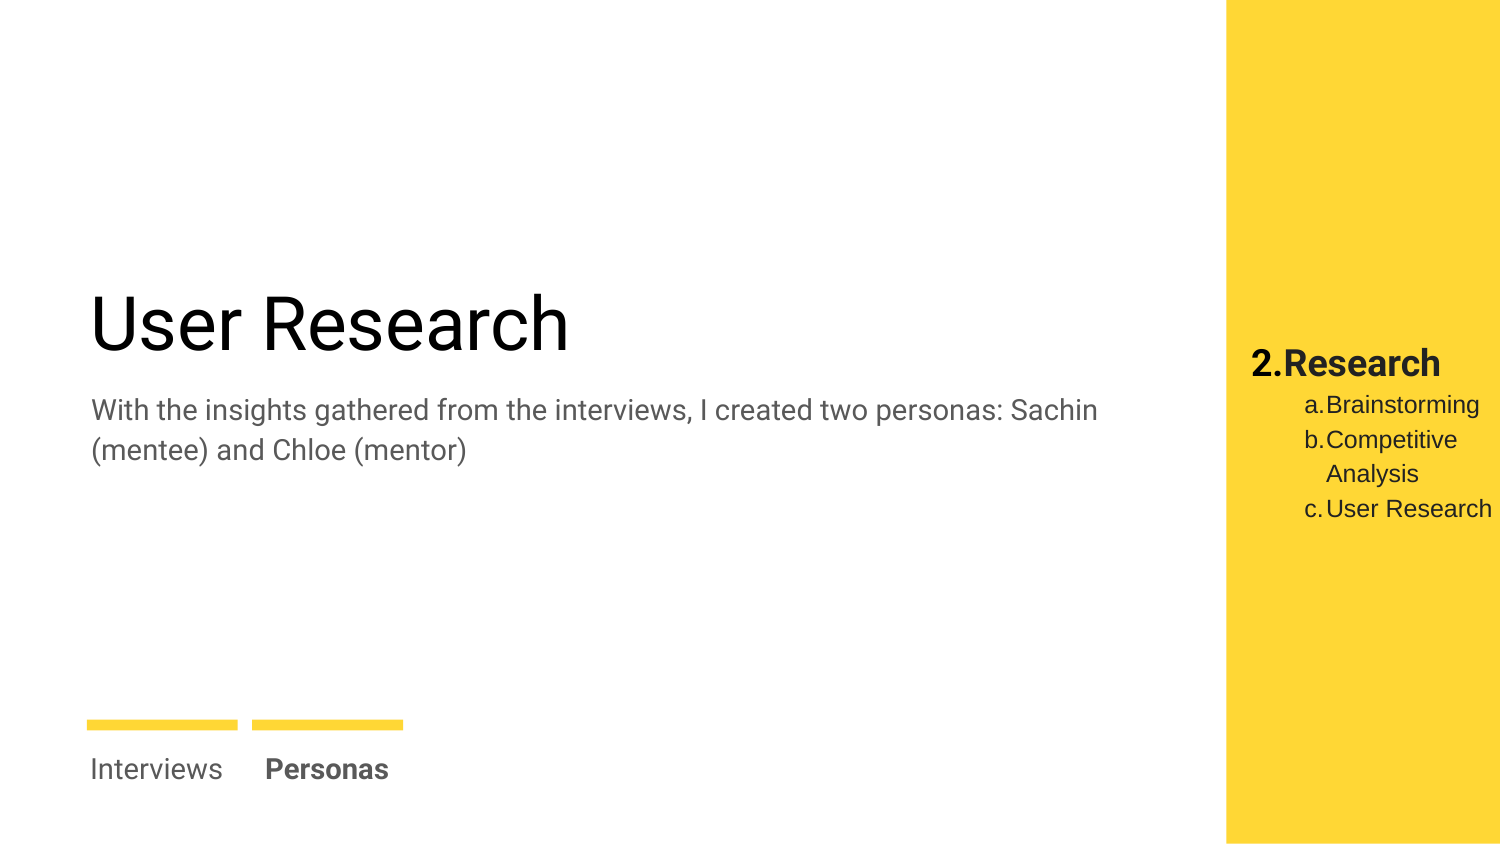

# User Research
Research
Brainstorming
Competitive
Analysis
User Research
With the insights gathered from the interviews, I created two personas: Sachin (mentee) and Chloe (mentor)

Interviews

Personas